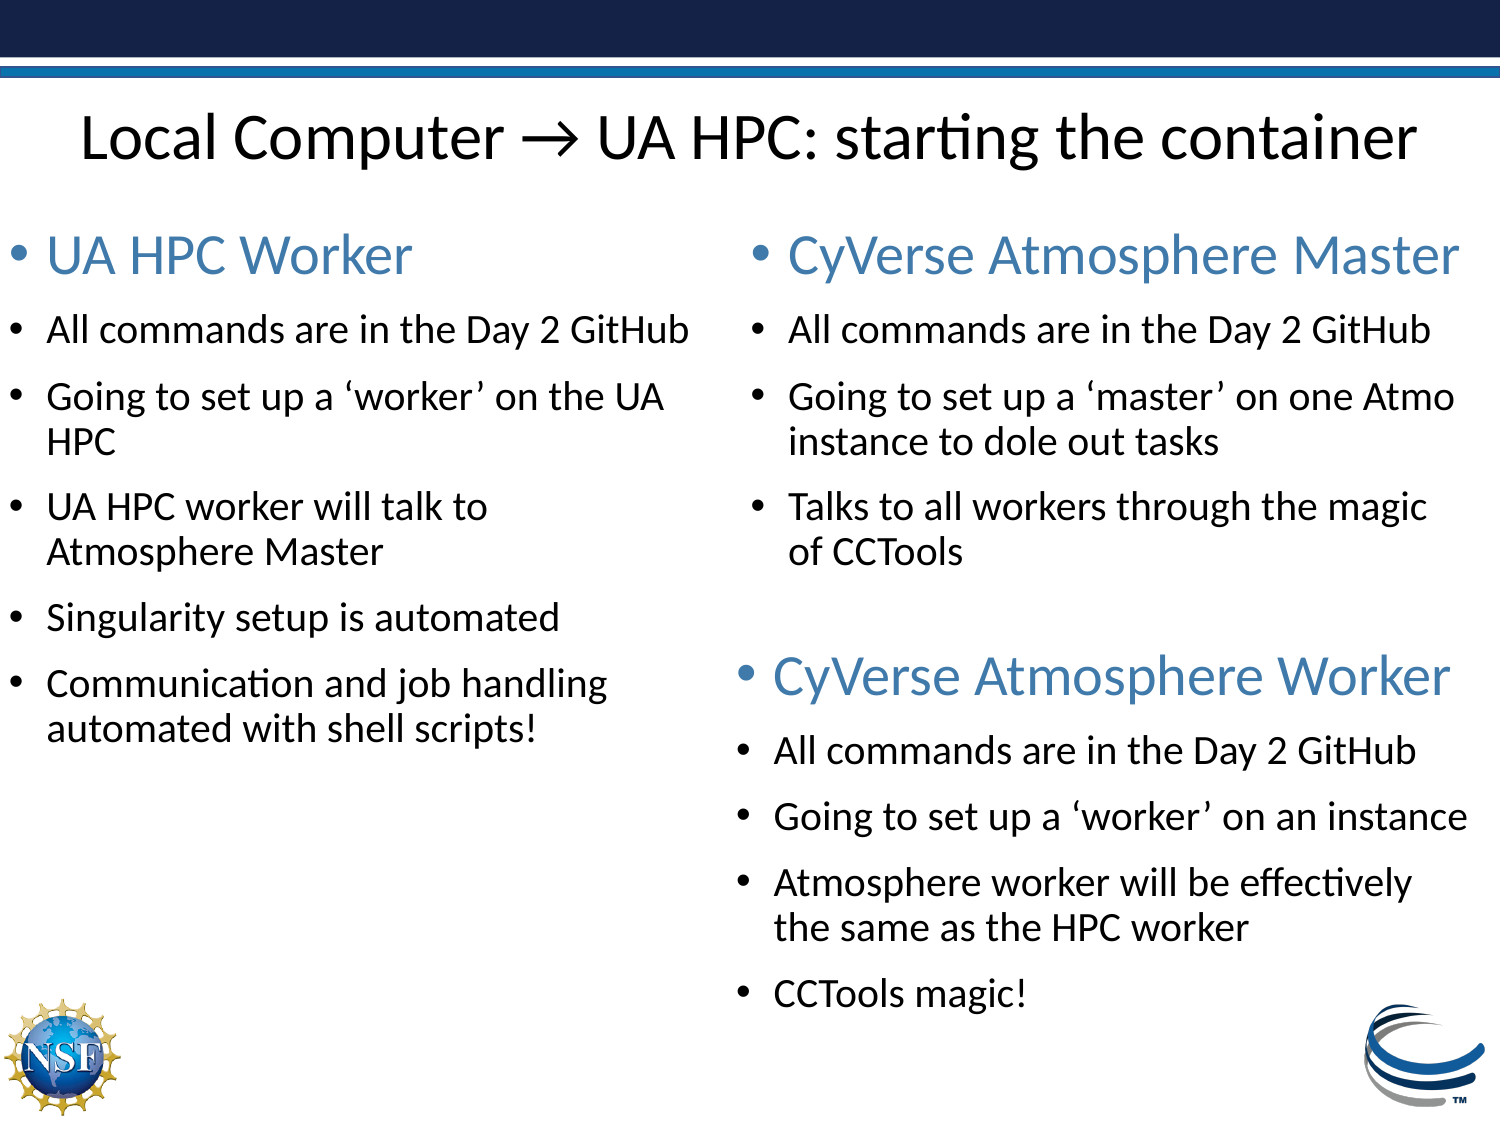

# Local Computer → UA HPC: starting the container
CyVerse Atmosphere Master
All commands are in the Day 2 GitHub
Going to set up a ‘master’ on one Atmo instance to dole out tasks
Talks to all workers through the magic of CCTools
UA HPC Worker
All commands are in the Day 2 GitHub
Going to set up a ‘worker’ on the UA HPC
UA HPC worker will talk to Atmosphere Master
Singularity setup is automated
Communication and job handling automated with shell scripts!
CyVerse Atmosphere Worker
All commands are in the Day 2 GitHub
Going to set up a ‘worker’ on an instance
Atmosphere worker will be effectively the same as the HPC worker
CCTools magic!